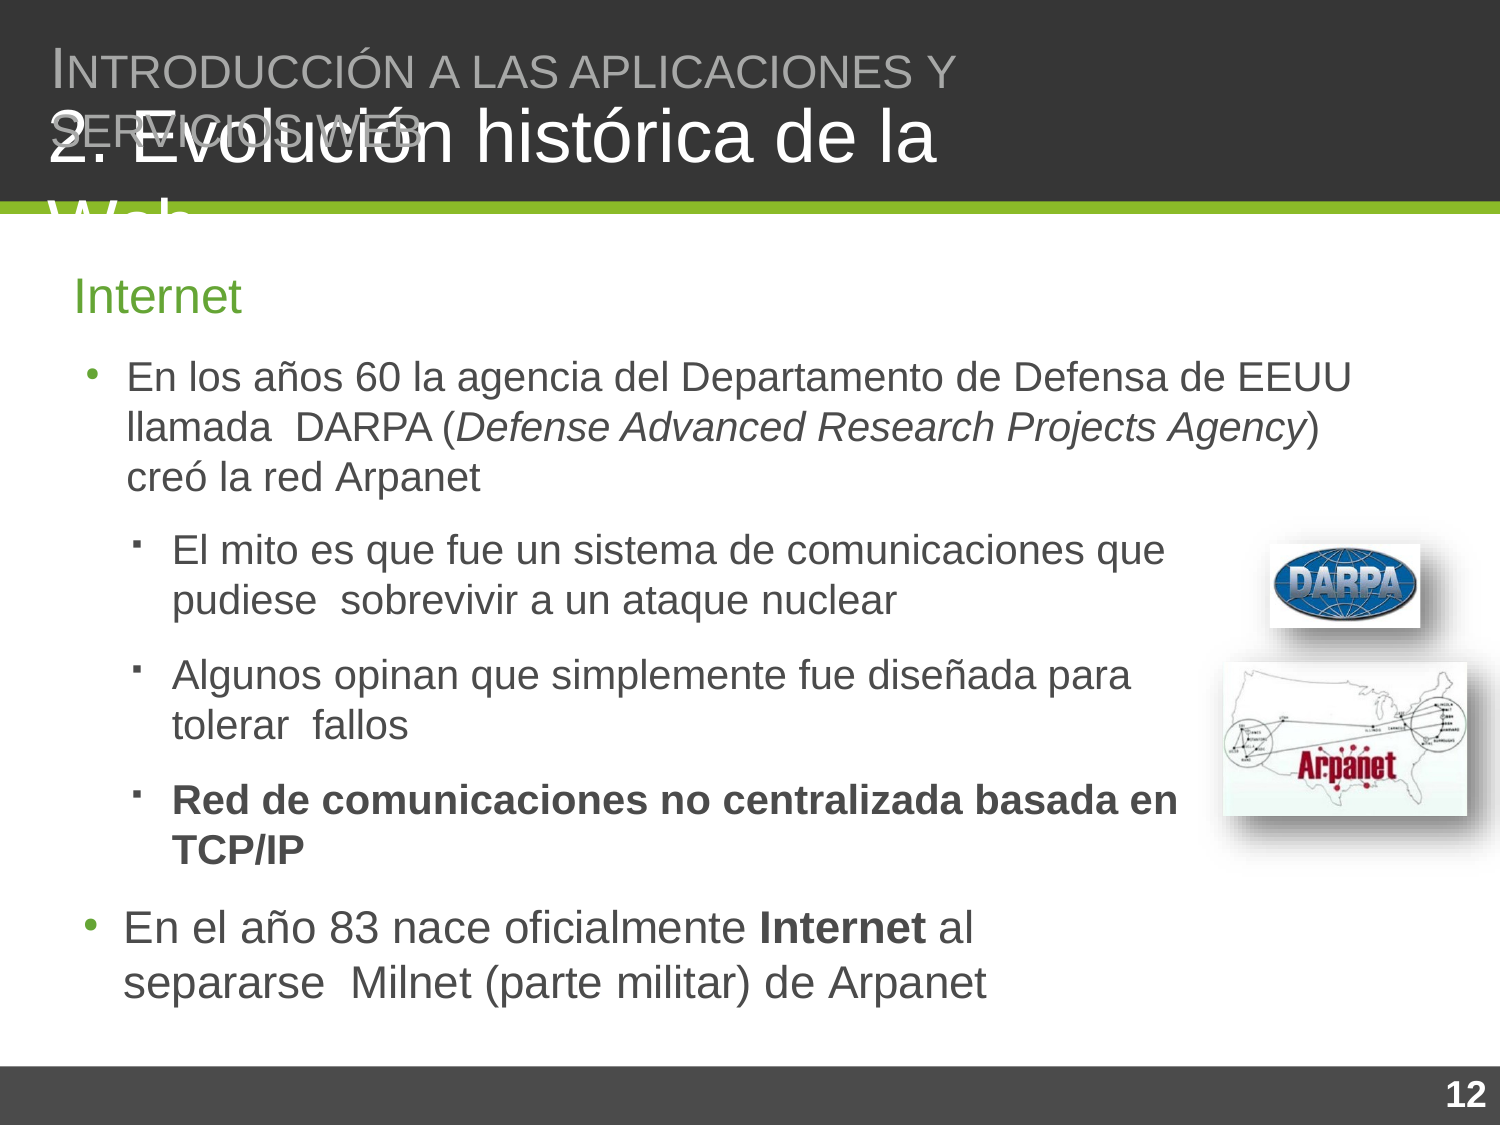

# INTRODUCCIÓN A LAS APLICACIONES Y SERVICIOS WEB
2. Evolución histórica de la Web
Internet
En los años 60 la agencia del Departamento de Defensa de EEUU llamada  DARPA (Defense Advanced Research Projects Agency) creó la red Arpanet
El mito es que fue un sistema de comunicaciones que pudiese  sobrevivir a un ataque nuclear
Algunos opinan que simplemente fue diseñada para tolerar  fallos
Red de comunicaciones no centralizada basada en TCP/IP
En el año 83 nace oficialmente Internet al separarse  Milnet (parte militar) de Arpanet

12